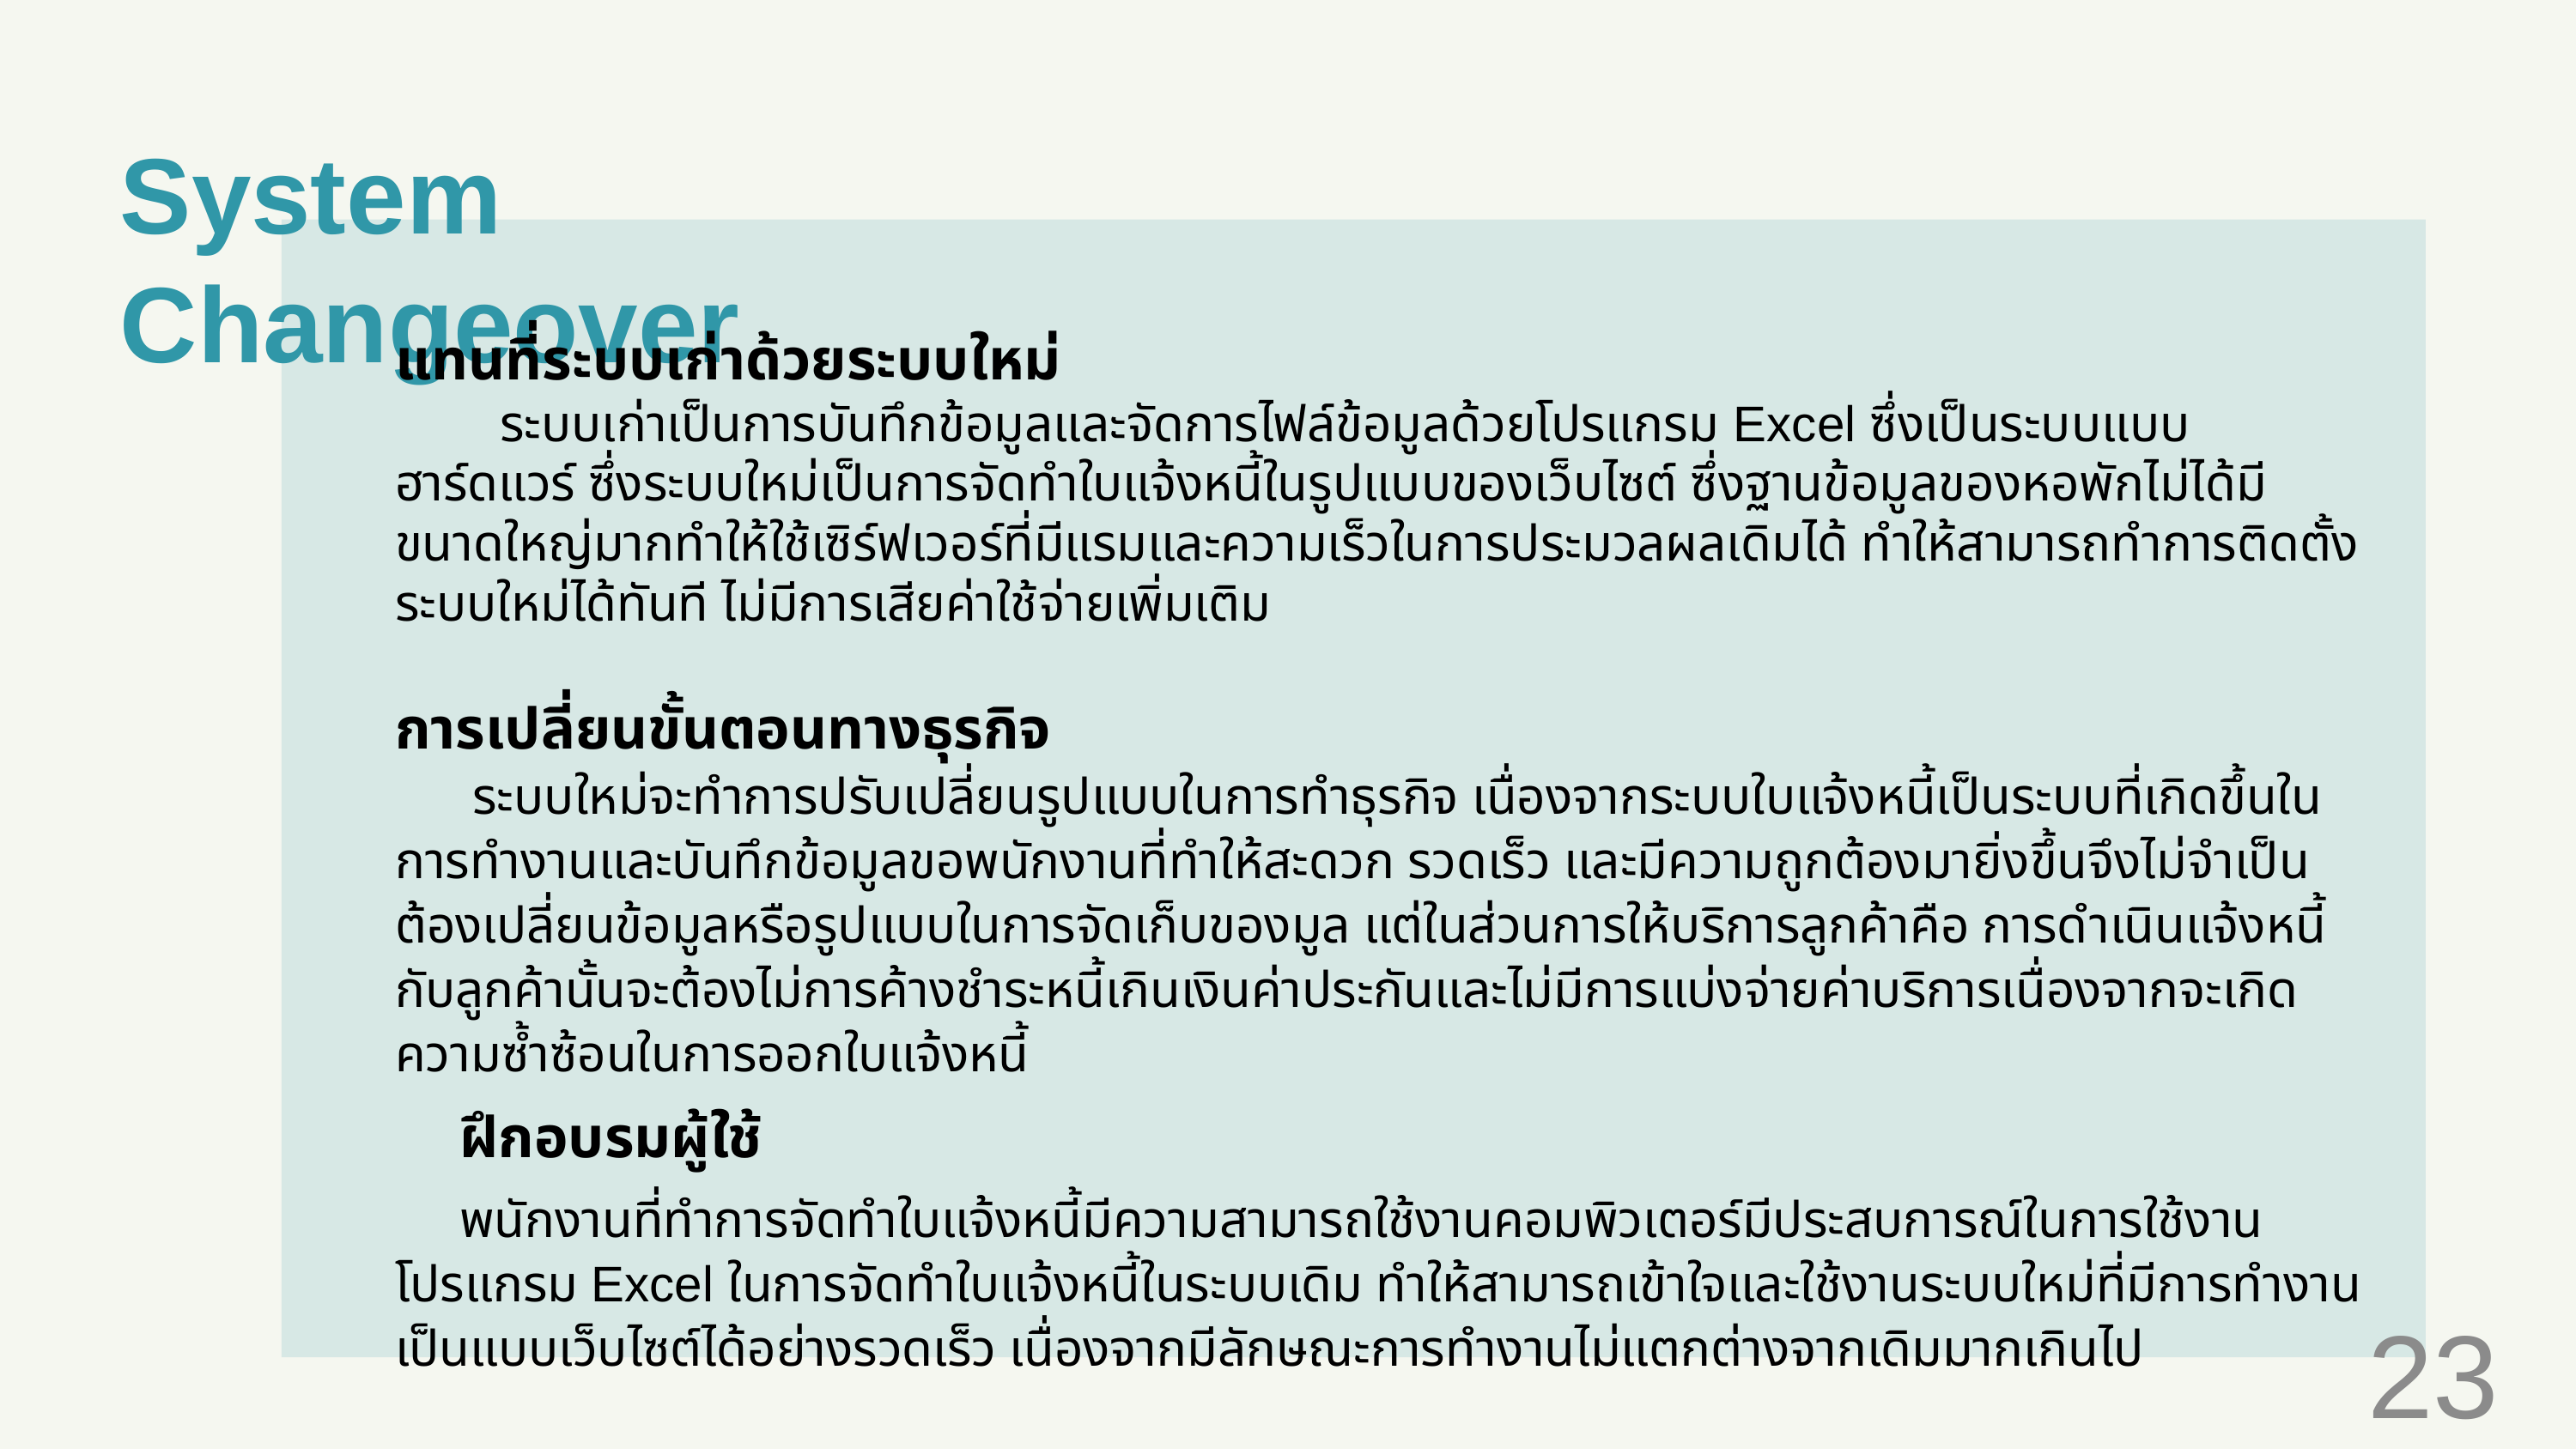

System Changeover

แทนที่ระบบเก่าด้วยระบบใหม่
        ระบบเก่าเป็นการบันทึกข้อมูลและจัดการไฟล์ข้อมูลด้วยโปรแกรม Excel ซึ่งเป็นระบบแบบฮาร์ดแวร์ ซึ่งระบบใหม่เป็นการจัดทำใบแจ้งหนี้ในรูปแบบของเว็บไซต์ ซึ่งฐานข้อมูลของหอพักไม่ได้มีขนาดใหญ่มากทำให้ใช้เซิร์ฟเวอร์ที่มีแรมและความเร็วในการประมวลผลเดิมได้ ทำให้สามารถทำการติดตั้งระบบใหม่ได้ทันที ไม่มีการเสียค่าใช้จ่ายเพิ่มเติม

การเปลี่ยนขั้นตอนทางธุรกิจ
 ระบบใหม่จะทำการปรับเปลี่ยนรูปแบบในการทำธุรกิจ เนื่องจากระบบใบแจ้งหนี้เป็นระบบที่เกิดขึ้นในการทำงานและบันทึกข้อมูลขอพนักงานที่ทำให้สะดวก รวดเร็ว และมีความถูกต้องมายิ่งขึ้นจึงไม่จำเป็นต้องเปลี่ยนข้อมูลหรือรูปแบบในการจัดเก็บของมูล แต่ในส่วนการให้บริการลูกค้าคือ การดำเนินแจ้งหนี้กับลูกค้านั้นจะต้องไม่การค้างชำระหนี้เกินเงินค่าประกันและไม่มีการแบ่งจ่ายค่าบริการเนื่องจากจะเกิดความซ้ำซ้อนในการออกใบแจ้งหนี้
ฝึกอบรมผู้ใช้
พนักงานที่ทำการจัดทำใบแจ้งหนี้มีความสามารถใช้งานคอมพิวเตอร์มีประสบการณ์ในการใช้งานโปรแกรม Excel ในการจัดทำใบแจ้งหนี้ในระบบเดิม ทำให้สามารถเข้าใจและใช้งานระบบใหม่ที่มีการทำงานเป็นแบบเว็บไซต์ได้อย่างรวดเร็ว เนื่องจากมีลักษณะการทำงานไม่แตกต่างจากเดิมมากเกินไป

23